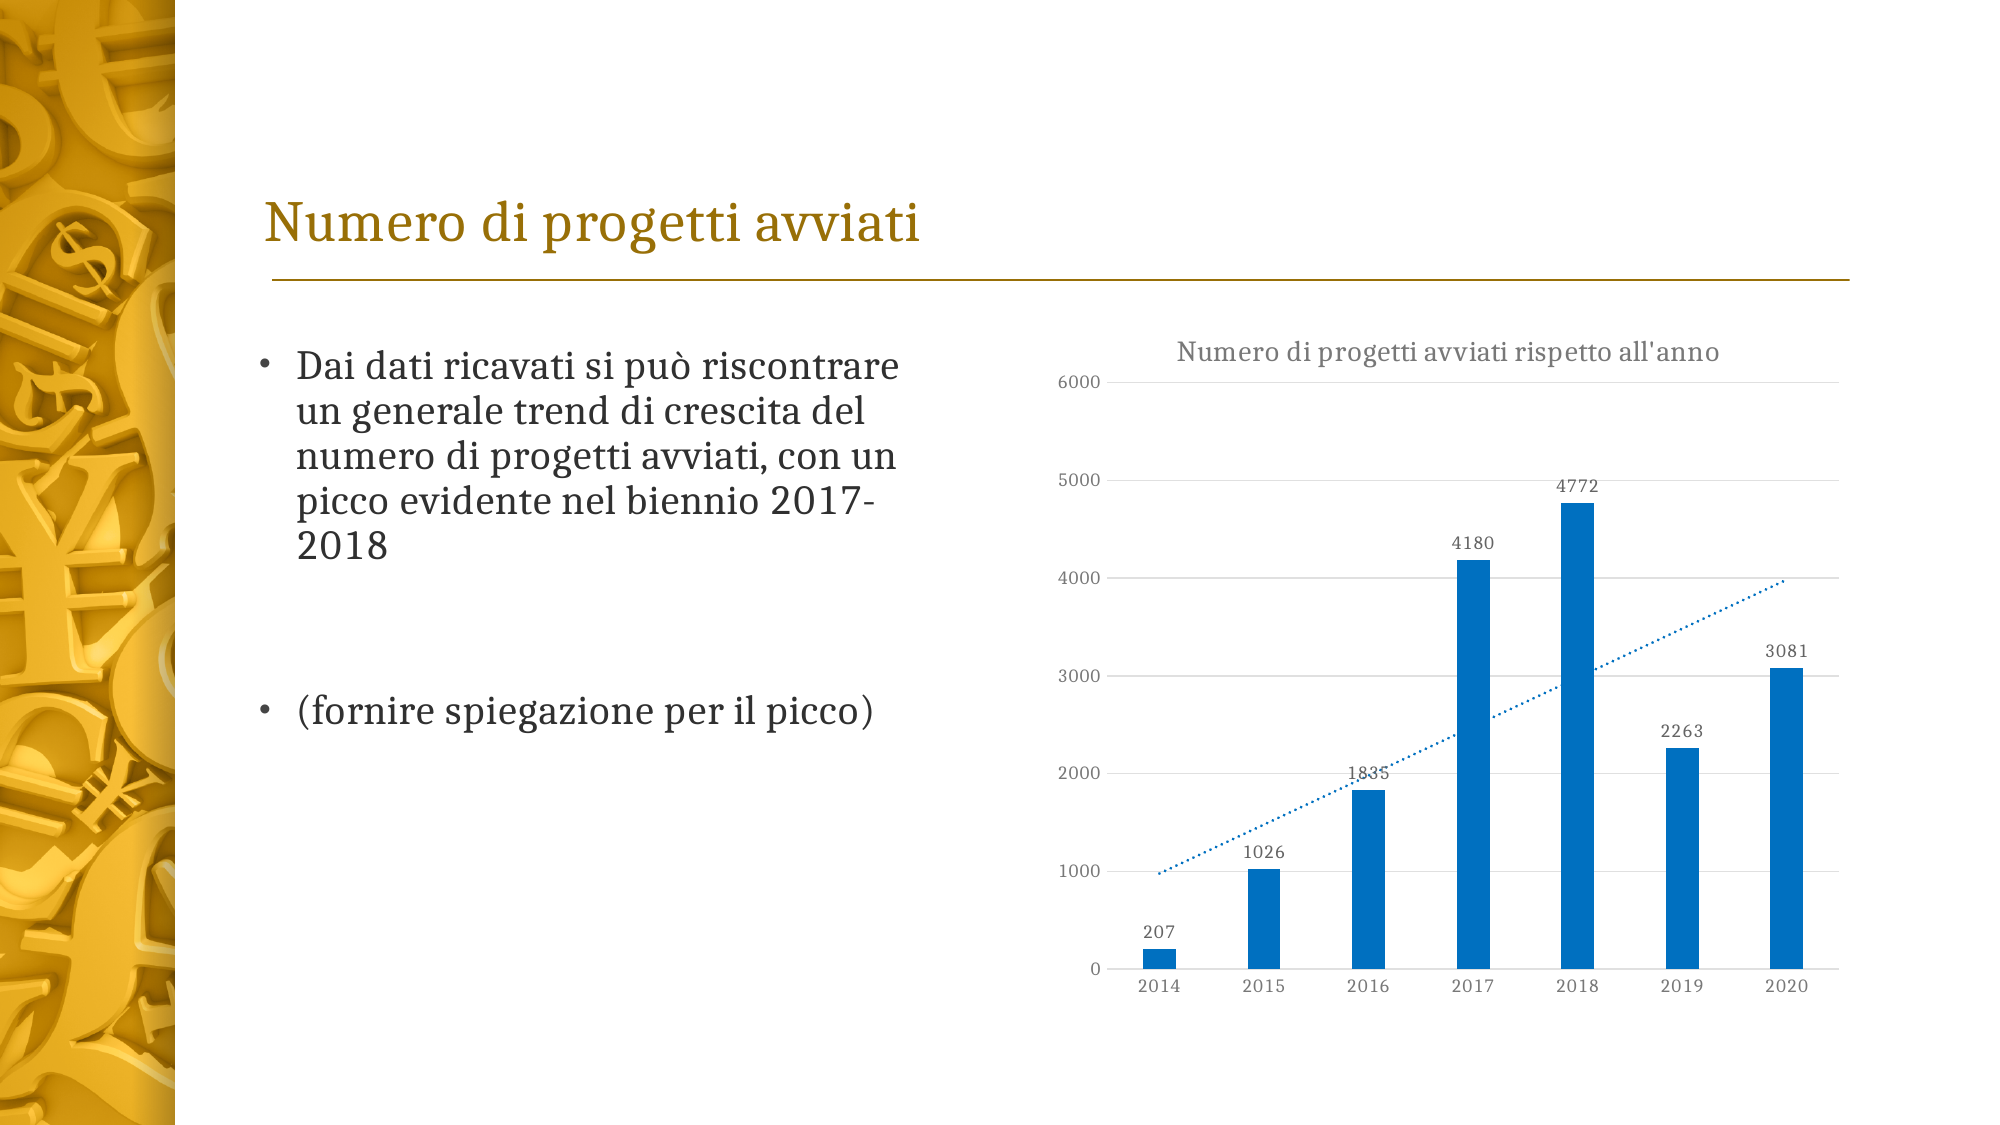

# Numero di progetti avviati

### Chart: Numero di progetti avviati rispetto all'anno

| Category |  |
|---|---|
| 2014 | 207.0 |
| 2015 | 1026.0 |
| 2016 | 1835.0 |
| 2017 | 4180.0 |
| 2018 | 4772.0 |
| 2019 | 2263.0 |
| 2020 | 3081.0 |
Dai dati ricavati si può riscontrare un generale trend di crescita del numero di progetti avviati, con un picco evidente nel biennio 2017-2018

(fornire spiegazione per il picco)